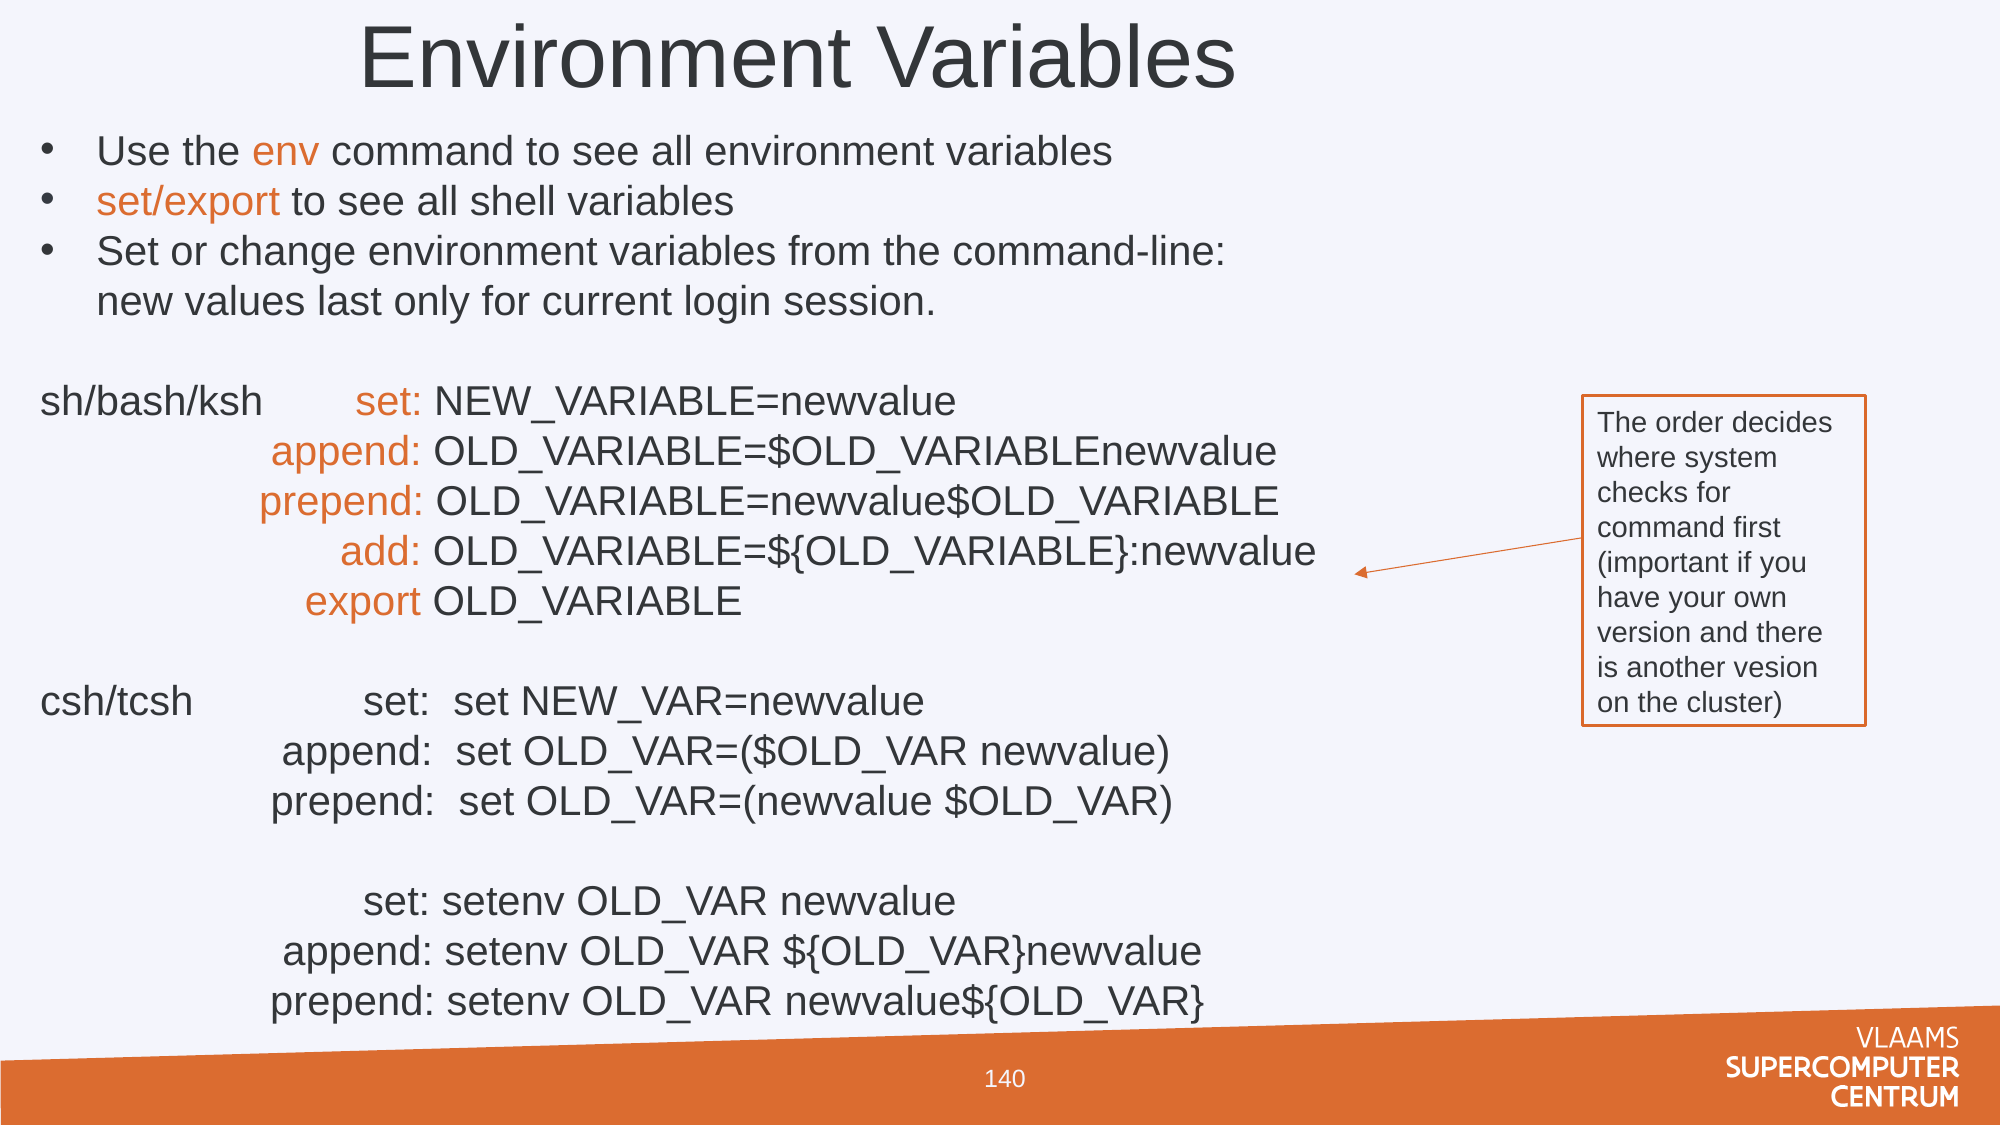

# Environment Variables
Use the env command to see all environment variables
set/export to see all shell variables
Set or change environment variables from the command-line:
new values last only for current login session.

sh/bash/ksh        set: NEW_VARIABLE=newvalue
	       append: OLD_VARIABLE=$OLD_VARIABLEnewvalue
	      prepend: OLD_VARIABLE=newvalue$OLD_VARIABLE
	        	add: OLD_VARIABLE=${OLD_VARIABLE}:newvalue
                       export OLD_VARIABLE
csh/tcsh 	  set:  set NEW_VAR=newvalue
                     append:  set OLD_VAR=($OLD_VAR newvalue)
	       prepend:  set OLD_VAR=(newvalue $OLD_VAR)
		  set: setenv OLD_VAR newvalue
	        append: setenv OLD_VAR ${OLD_VAR}newvalue
                    prepend: setenv OLD_VAR newvalue${OLD_VAR}
The order decides where system checks for command first (important if you have your own version and there is another vesion on the cluster)
140